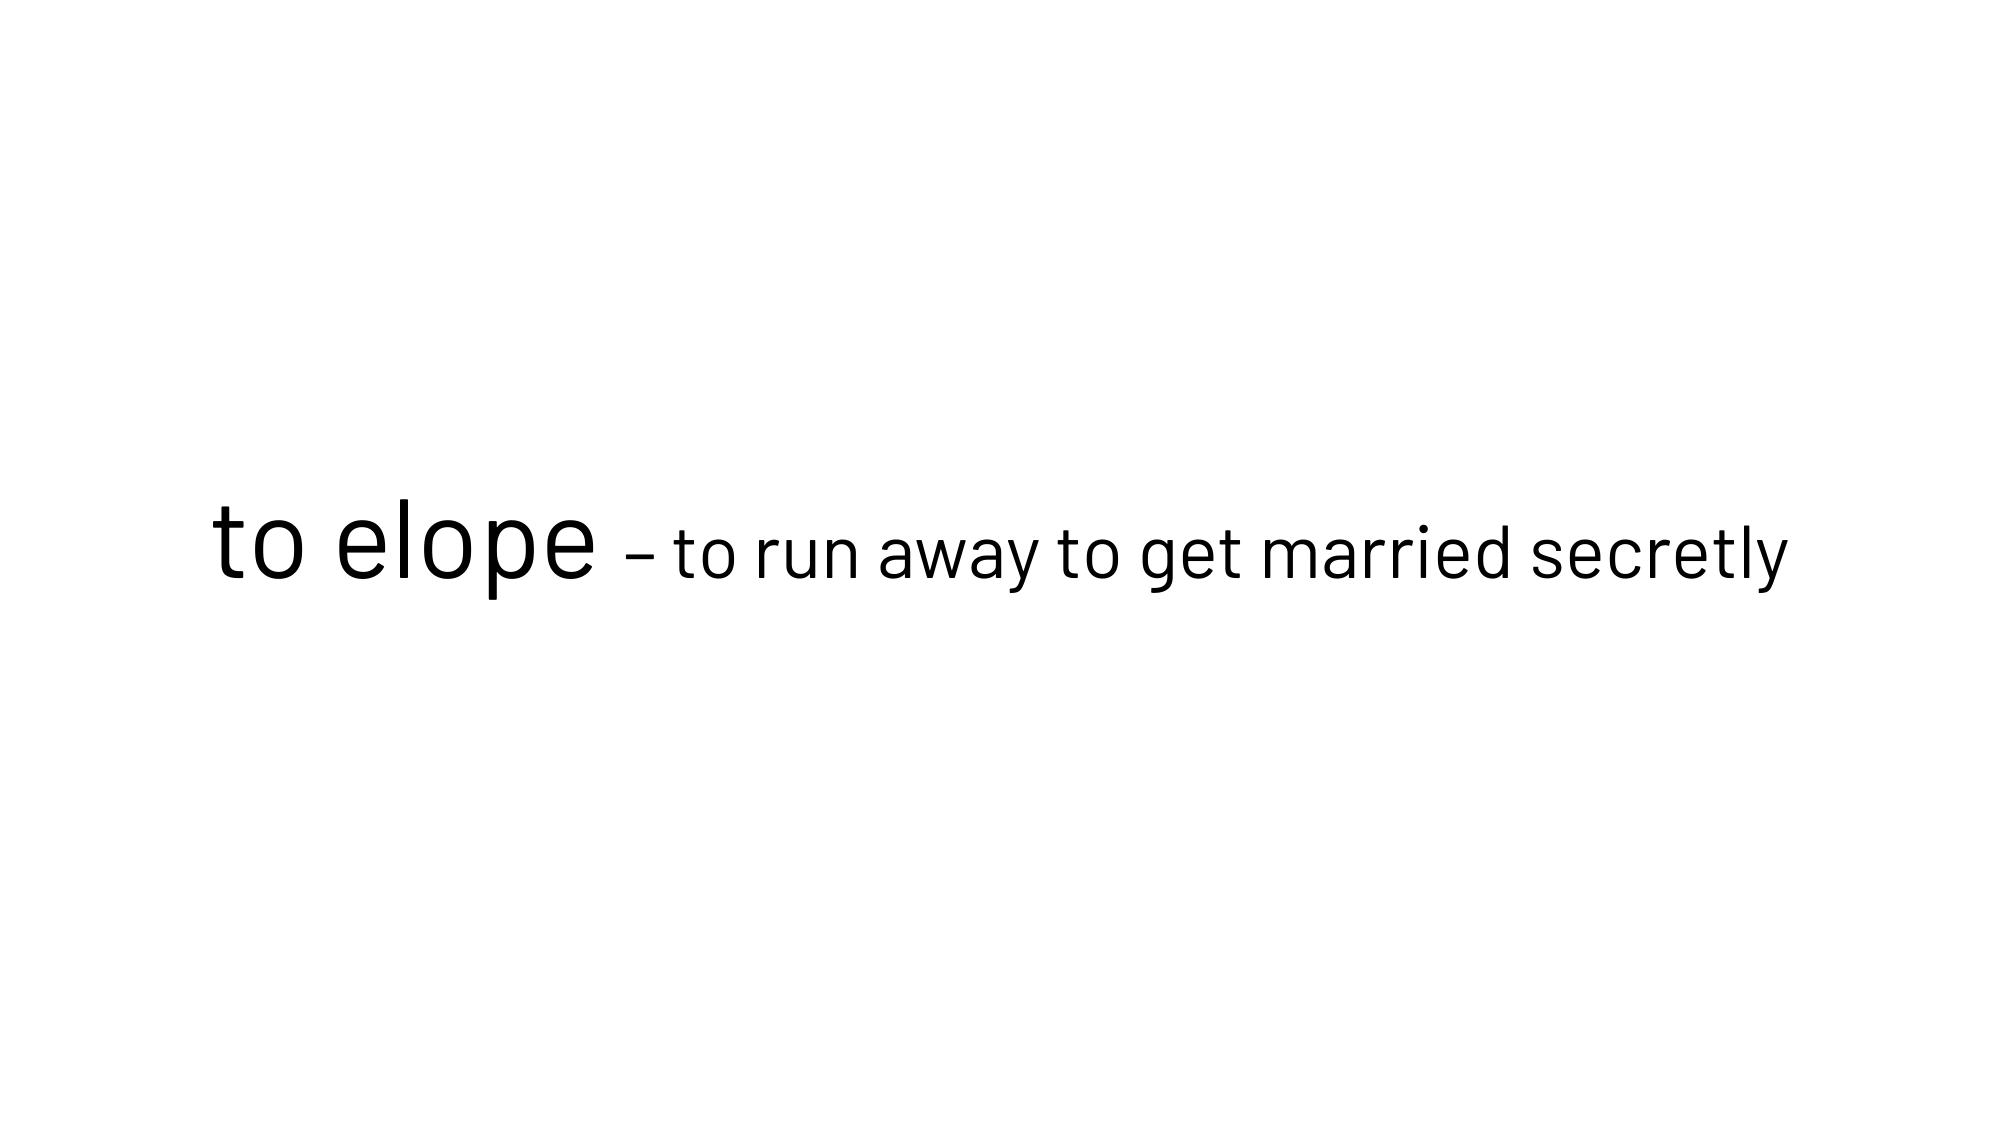

#

to elope – to run away to get married secretly